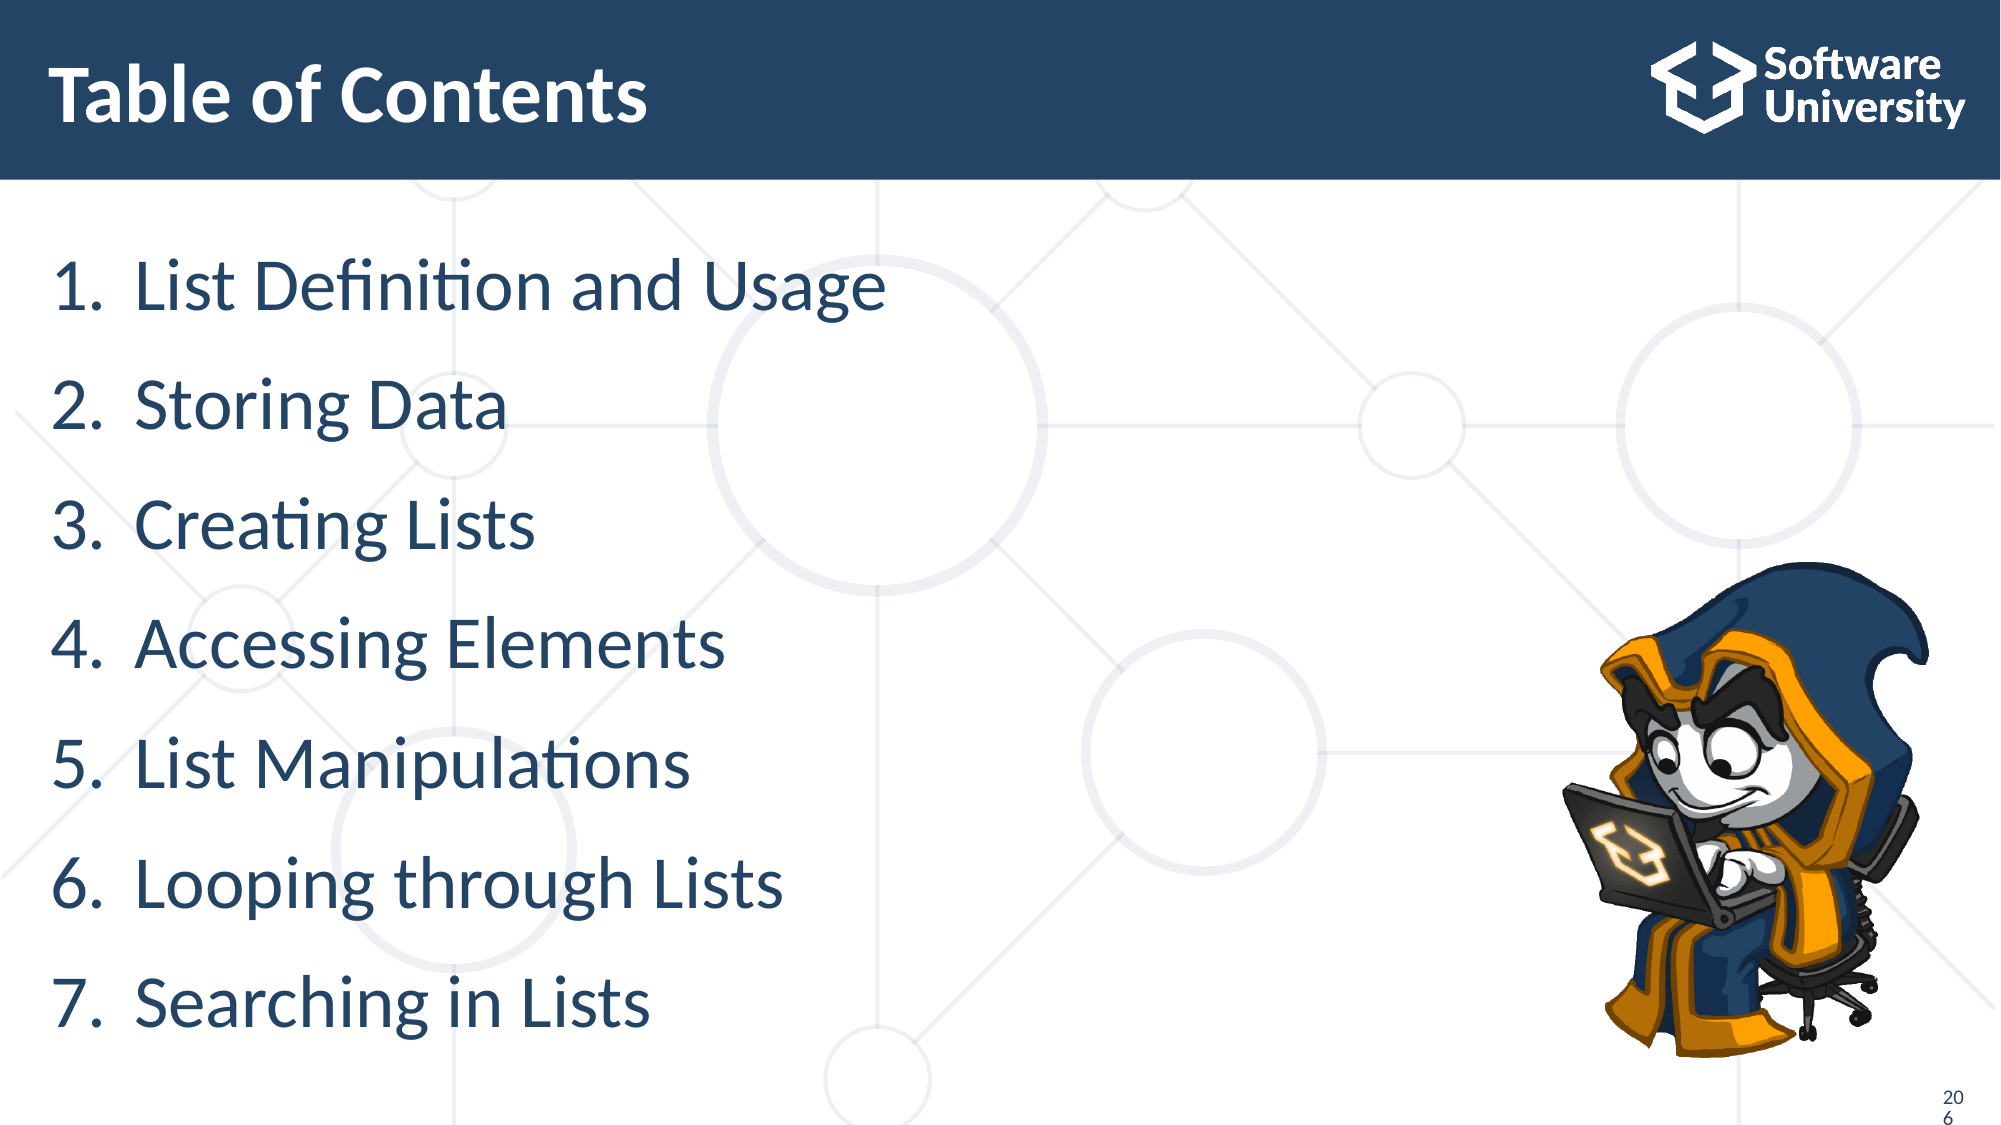

# Table of Contents
List Definition and Usage
Storing Data
Creating Lists
Accessing Elements
List Manipulations
Looping through Lists
Searching in Lists
206